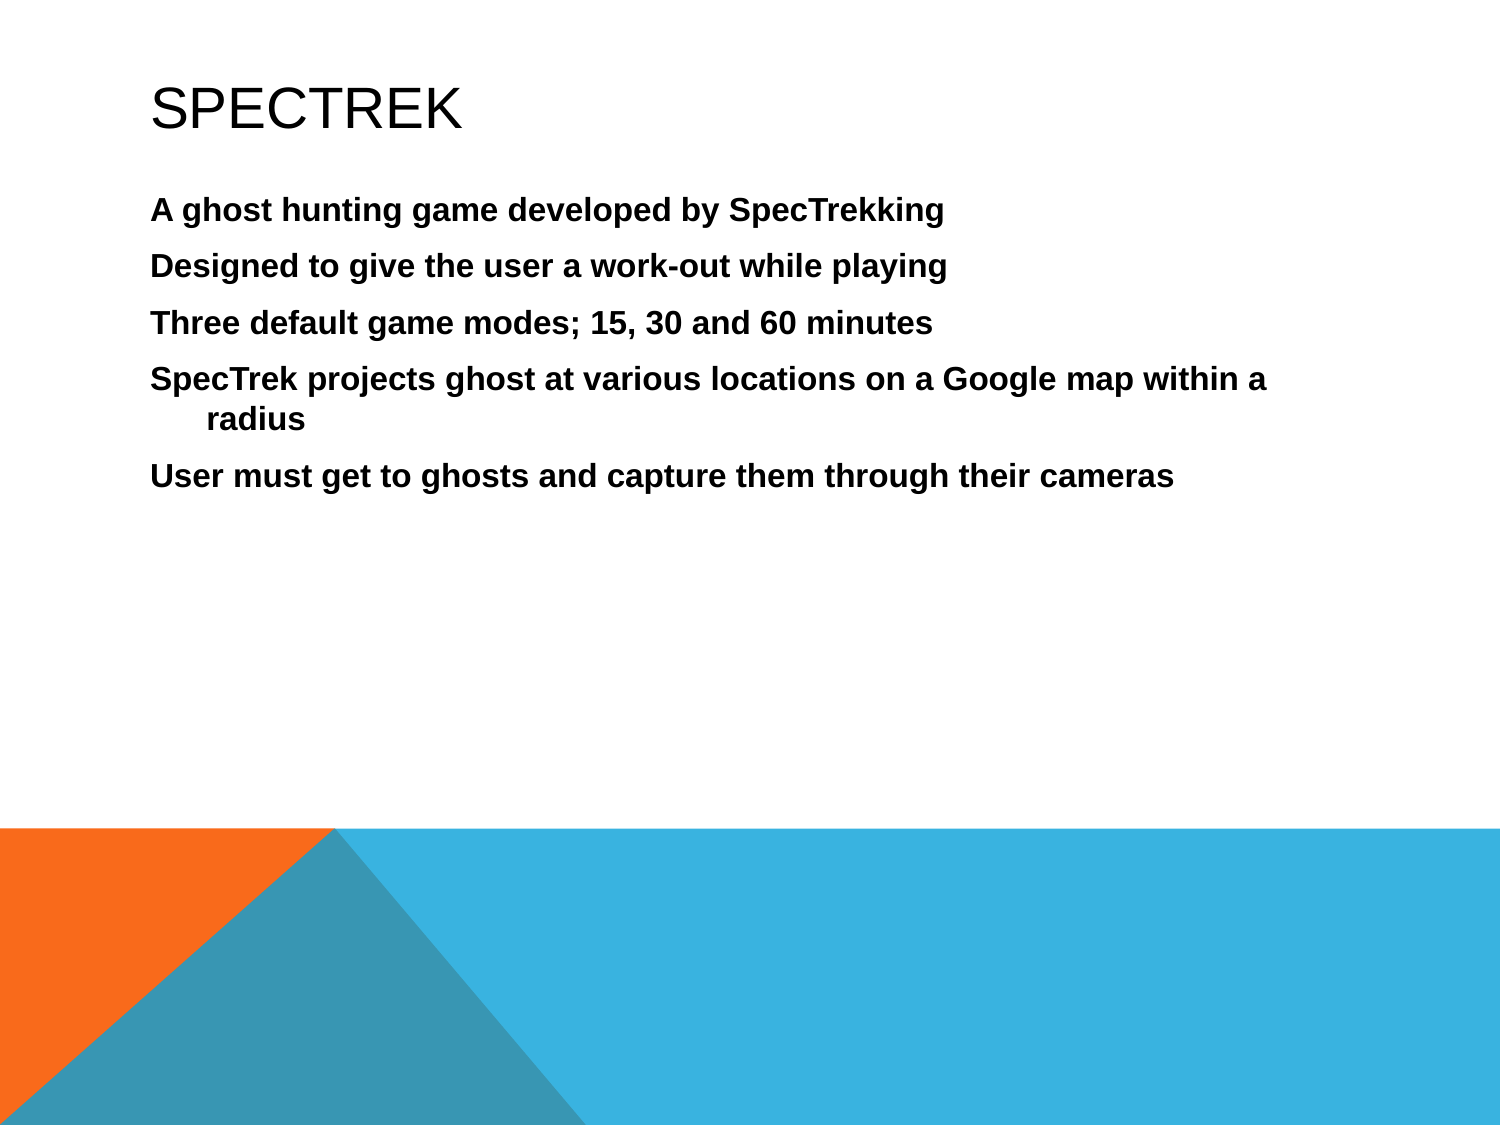

# SpecTrek
A ghost hunting game developed by SpecTrekking
Designed to give the user a work-out while playing
Three default game modes; 15, 30 and 60 minutes
SpecTrek projects ghost at various locations on a Google map within a radius
User must get to ghosts and capture them through their cameras